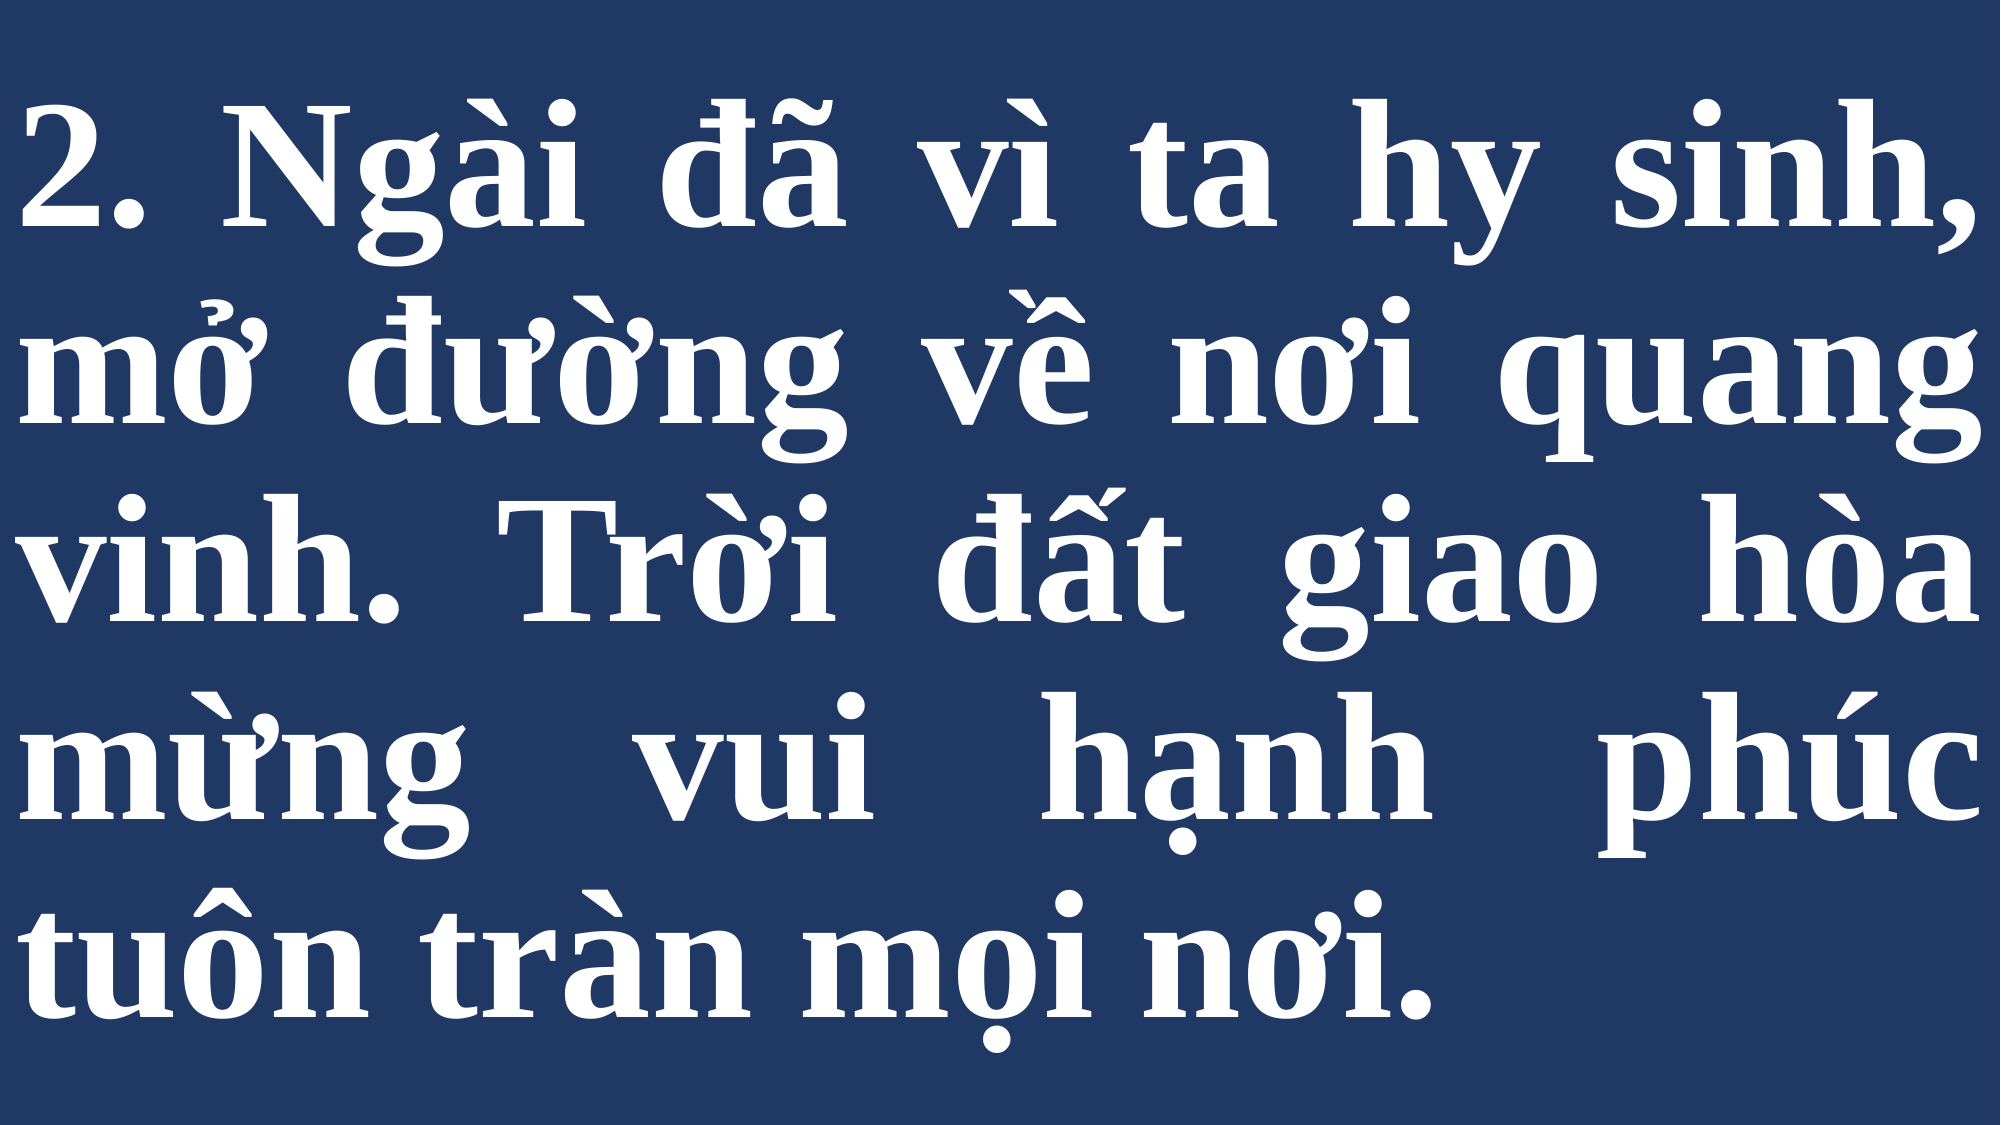

# 2. Ngài đã vì ta hy sinh, mở đường về nơi quang vinh. Trời đất giao hòa mừng vui hạnh phúc tuôn tràn mọi nơi.